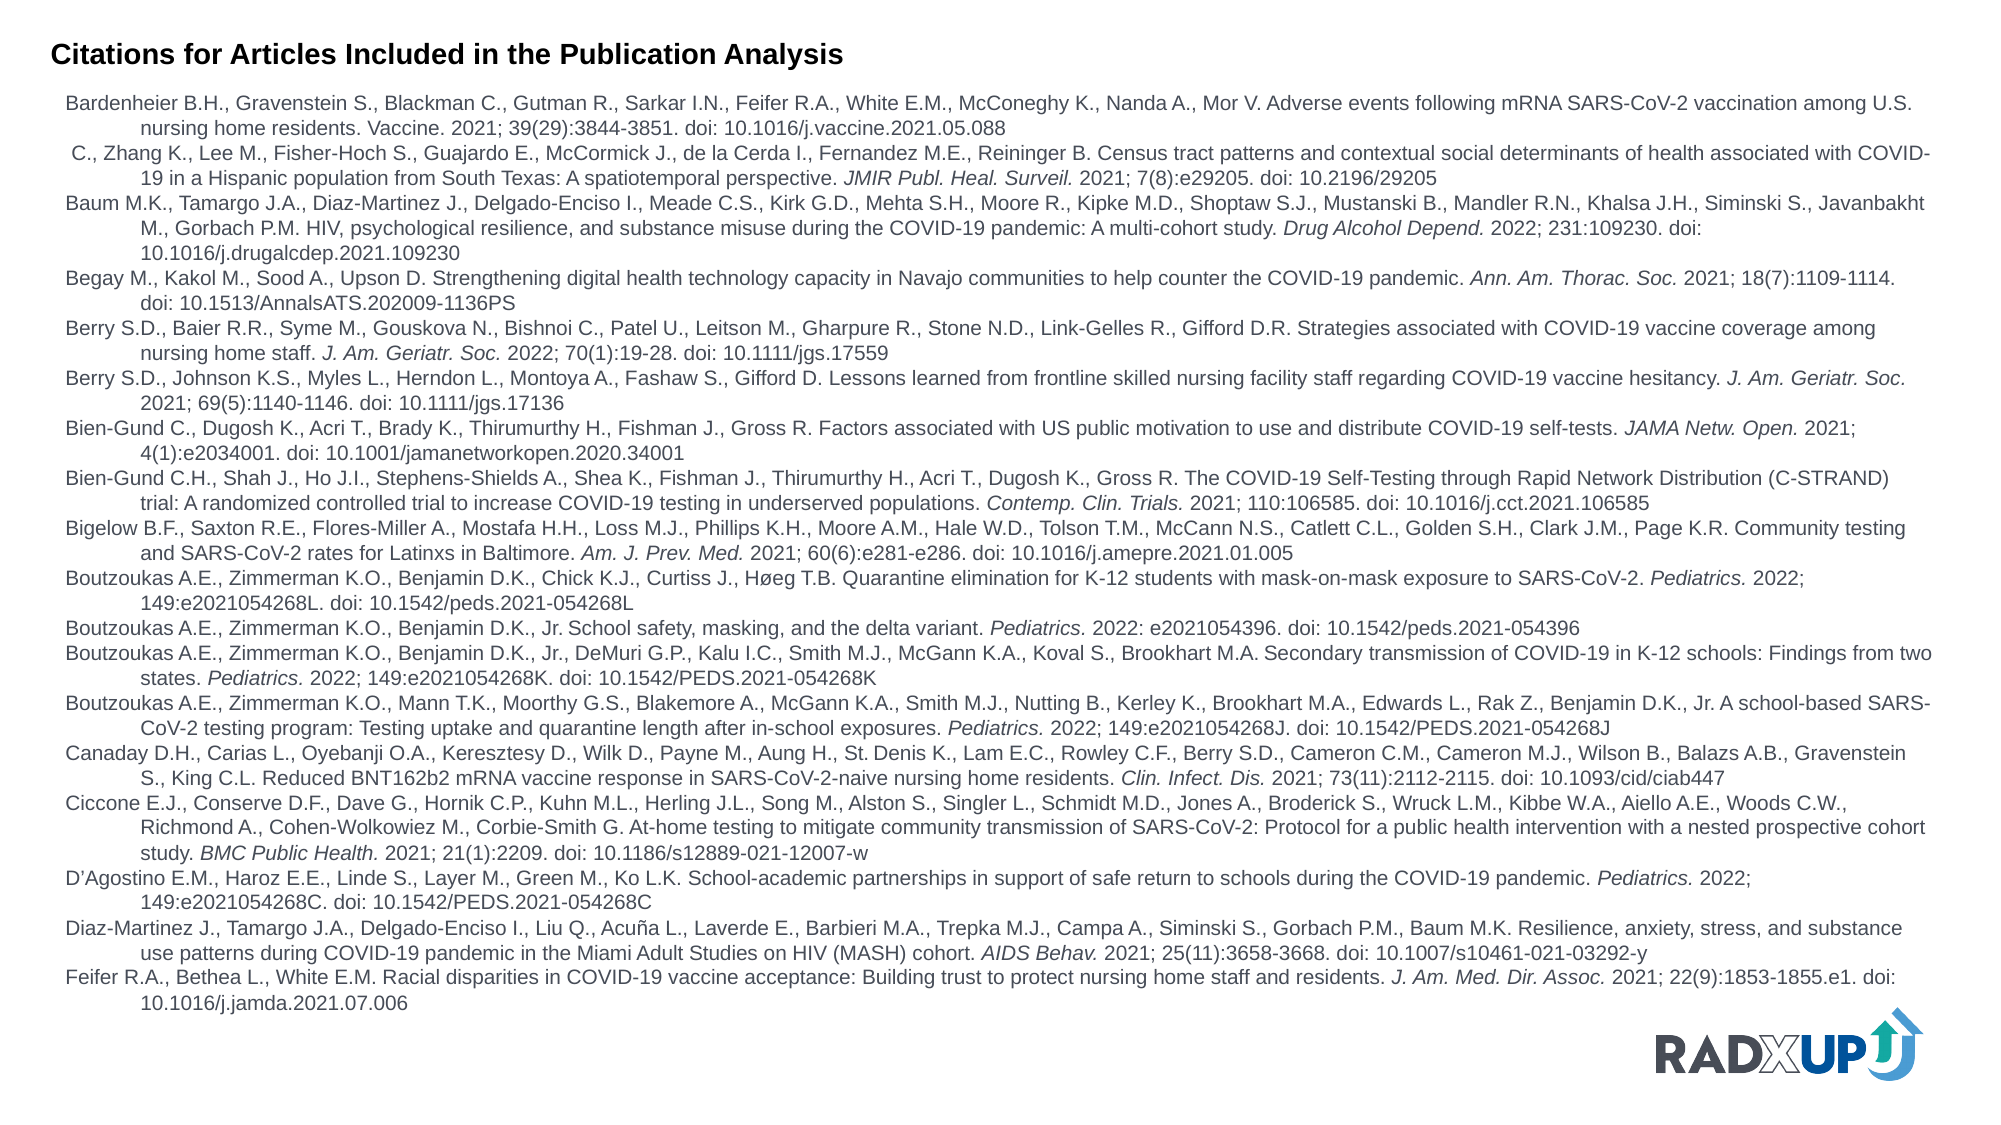

Citations for Articles Included in the Publication Analysis

Bardenheier B.H., Gravenstein S., Blackman C., Gutman R., Sarkar I.N., Feifer R.A., White E.M., McConeghy K., Nanda A., Mor V. Adverse events following mRNA SARS-CoV-2 vaccination among U.S. nursing home residents. Vaccine. 2021; 39(29):3844-3851. doi: 10.1016/j.vaccine.2021.05.088
 C., Zhang K., Lee M., Fisher-Hoch S., Guajardo E., McCormick J., de la Cerda I., Fernandez M.E., Reininger B. Census tract patterns and contextual social determinants of health associated with COVID-19 in a Hispanic population from South Texas: A spatiotemporal perspective. JMIR Publ. Heal. Surveil. 2021; 7(8):e29205. doi: 10.2196/29205
Baum M.K., Tamargo J.A., Diaz-Martinez J., Delgado-Enciso I., Meade C.S., Kirk G.D., Mehta S.H., Moore R., Kipke M.D., Shoptaw S.J., Mustanski B., Mandler R.N., Khalsa J.H., Siminski S., Javanbakht M., Gorbach P.M. HIV, psychological resilience, and substance misuse during the COVID-19 pandemic: A multi-cohort study. Drug Alcohol Depend. 2022; 231:109230. doi: 10.1016/j.drugalcdep.2021.109230
Begay M., Kakol M., Sood A., Upson D. Strengthening digital health technology capacity in Navajo communities to help counter the COVID-19 pandemic. Ann. Am. Thorac. Soc. 2021; 18(7):1109-1114. doi: 10.1513/AnnalsATS.202009-1136PS
Berry S.D., Baier R.R., Syme M., Gouskova N., Bishnoi C., Patel U., Leitson M., Gharpure R., Stone N.D., Link-Gelles R., Gifford D.R. Strategies associated with COVID-19 vaccine coverage among nursing home staff. J. Am. Geriatr. Soc. 2022; 70(1):19-28. doi: 10.1111/jgs.17559
Berry S.D., Johnson K.S., Myles L., Herndon L., Montoya A., Fashaw S., Gifford D. Lessons learned from frontline skilled nursing facility staff regarding COVID-19 vaccine hesitancy. J. Am. Geriatr. Soc. 2021; 69(5):1140-1146. doi: 10.1111/jgs.17136
Bien-Gund C., Dugosh K., Acri T., Brady K., Thirumurthy H., Fishman J., Gross R. Factors associated with US public motivation to use and distribute COVID-19 self-tests. JAMA Netw. Open. 2021; 4(1):e2034001. doi: 10.1001/jamanetworkopen.2020.34001
Bien-Gund C.H., Shah J., Ho J.I., Stephens-Shields A., Shea K., Fishman J., Thirumurthy H., Acri T., Dugosh K., Gross R. The COVID-19 Self-Testing through Rapid Network Distribution (C-STRAND) trial: A randomized controlled trial to increase COVID-19 testing in underserved populations. Contemp. Clin. Trials. 2021; 110:106585. doi: 10.1016/j.cct.2021.106585
Bigelow B.F., Saxton R.E., Flores-Miller A., Mostafa H.H., Loss M.J., Phillips K.H., Moore A.M., Hale W.D., Tolson T.M., McCann N.S., Catlett C.L., Golden S.H., Clark J.M., Page K.R. Community testing and SARS-CoV-2 rates for Latinxs in Baltimore. Am. J. Prev. Med. 2021; 60(6):e281-e286. doi: 10.1016/j.amepre.2021.01.005
Boutzoukas A.E., Zimmerman K.O., Benjamin D.K., Chick K.J., Curtiss J., Høeg T.B. Quarantine elimination for K-12 students with mask-on-mask exposure to SARS-CoV-2. Pediatrics. 2022; 149:e2021054268L. doi: 10.1542/peds.2021-054268L
Boutzoukas A.E., Zimmerman K.O., Benjamin D.K., Jr. School safety, masking, and the delta variant. Pediatrics. 2022: e2021054396. doi: 10.1542/peds.2021-054396
Boutzoukas A.E., Zimmerman K.O., Benjamin D.K., Jr., DeMuri G.P., Kalu I.C., Smith M.J., McGann K.A., Koval S., Brookhart M.A. Secondary transmission of COVID-19 in K-12 schools: Findings from two states. Pediatrics. 2022; 149:e2021054268K. doi: 10.1542/PEDS.2021-054268K
Boutzoukas A.E., Zimmerman K.O., Mann T.K., Moorthy G.S., Blakemore A., McGann K.A., Smith M.J., Nutting B., Kerley K., Brookhart M.A., Edwards L., Rak Z., Benjamin D.K., Jr. A school-based SARS-CoV-2 testing program: Testing uptake and quarantine length after in-school exposures. Pediatrics. 2022; 149:e2021054268J. doi: 10.1542/PEDS.2021-054268J
Canaday D.H., Carias L., Oyebanji O.A., Keresztesy D., Wilk D., Payne M., Aung H., St. Denis K., Lam E.C., Rowley C.F., Berry S.D., Cameron C.M., Cameron M.J., Wilson B., Balazs A.B., Gravenstein S., King C.L. Reduced BNT162b2 mRNA vaccine response in SARS-CoV-2-naive nursing home residents. Clin. Infect. Dis. 2021; 73(11):2112-2115. doi: 10.1093/cid/ciab447
Ciccone E.J., Conserve D.F., Dave G., Hornik C.P., Kuhn M.L., Herling J.L., Song M., Alston S., Singler L., Schmidt M.D., Jones A., Broderick S., Wruck L.M., Kibbe W.A., Aiello A.E., Woods C.W., Richmond A., Cohen-Wolkowiez M., Corbie-Smith G. At-home testing to mitigate community transmission of SARS-CoV-2: Protocol for a public health intervention with a nested prospective cohort study. BMC Public Health. 2021; 21(1):2209. doi: 10.1186/s12889-021-12007-w
D’Agostino E.M., Haroz E.E., Linde S., Layer M., Green M., Ko L.K. School-academic partnerships in support of safe return to schools during the COVID-19 pandemic. Pediatrics. 2022; 149:e2021054268C. doi: 10.1542/PEDS.2021-054268C
Diaz-Martinez J., Tamargo J.A., Delgado-Enciso I., Liu Q., Acuña L., Laverde E., Barbieri M.A., Trepka M.J., Campa A., Siminski S., Gorbach P.M., Baum M.K. Resilience, anxiety, stress, and substance use patterns during COVID-19 pandemic in the Miami Adult Studies on HIV (MASH) cohort. AIDS Behav. 2021; 25(11):3658-3668. doi: 10.1007/s10461-021-03292-y
Feifer R.A., Bethea L., White E.M. Racial disparities in COVID-19 vaccine acceptance: Building trust to protect nursing home staff and residents. J. Am. Med. Dir. Assoc. 2021; 22(9):1853-1855.e1. doi: 10.1016/j.jamda.2021.07.006